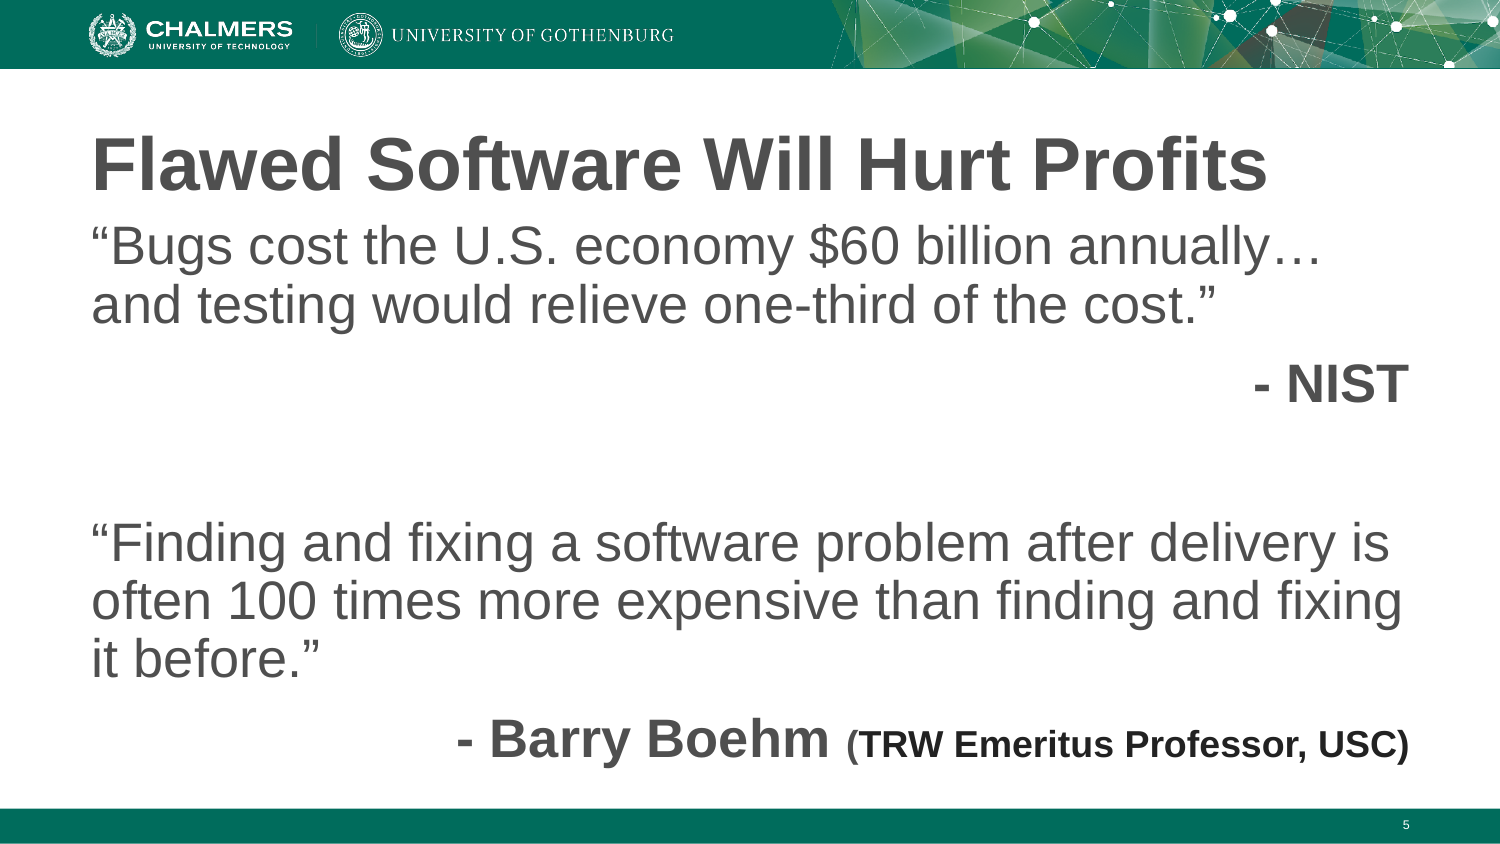

# Flawed Software Will Hurt Profits
“Bugs cost the U.S. economy $60 billion annually… and testing would relieve one-third of the cost.”
- NIST

“Finding and ﬁxing a software problem after delivery is often 100 times more expensive than ﬁnding and ﬁxing it before.”
- Barry Boehm (TRW Emeritus Professor, USC)

5